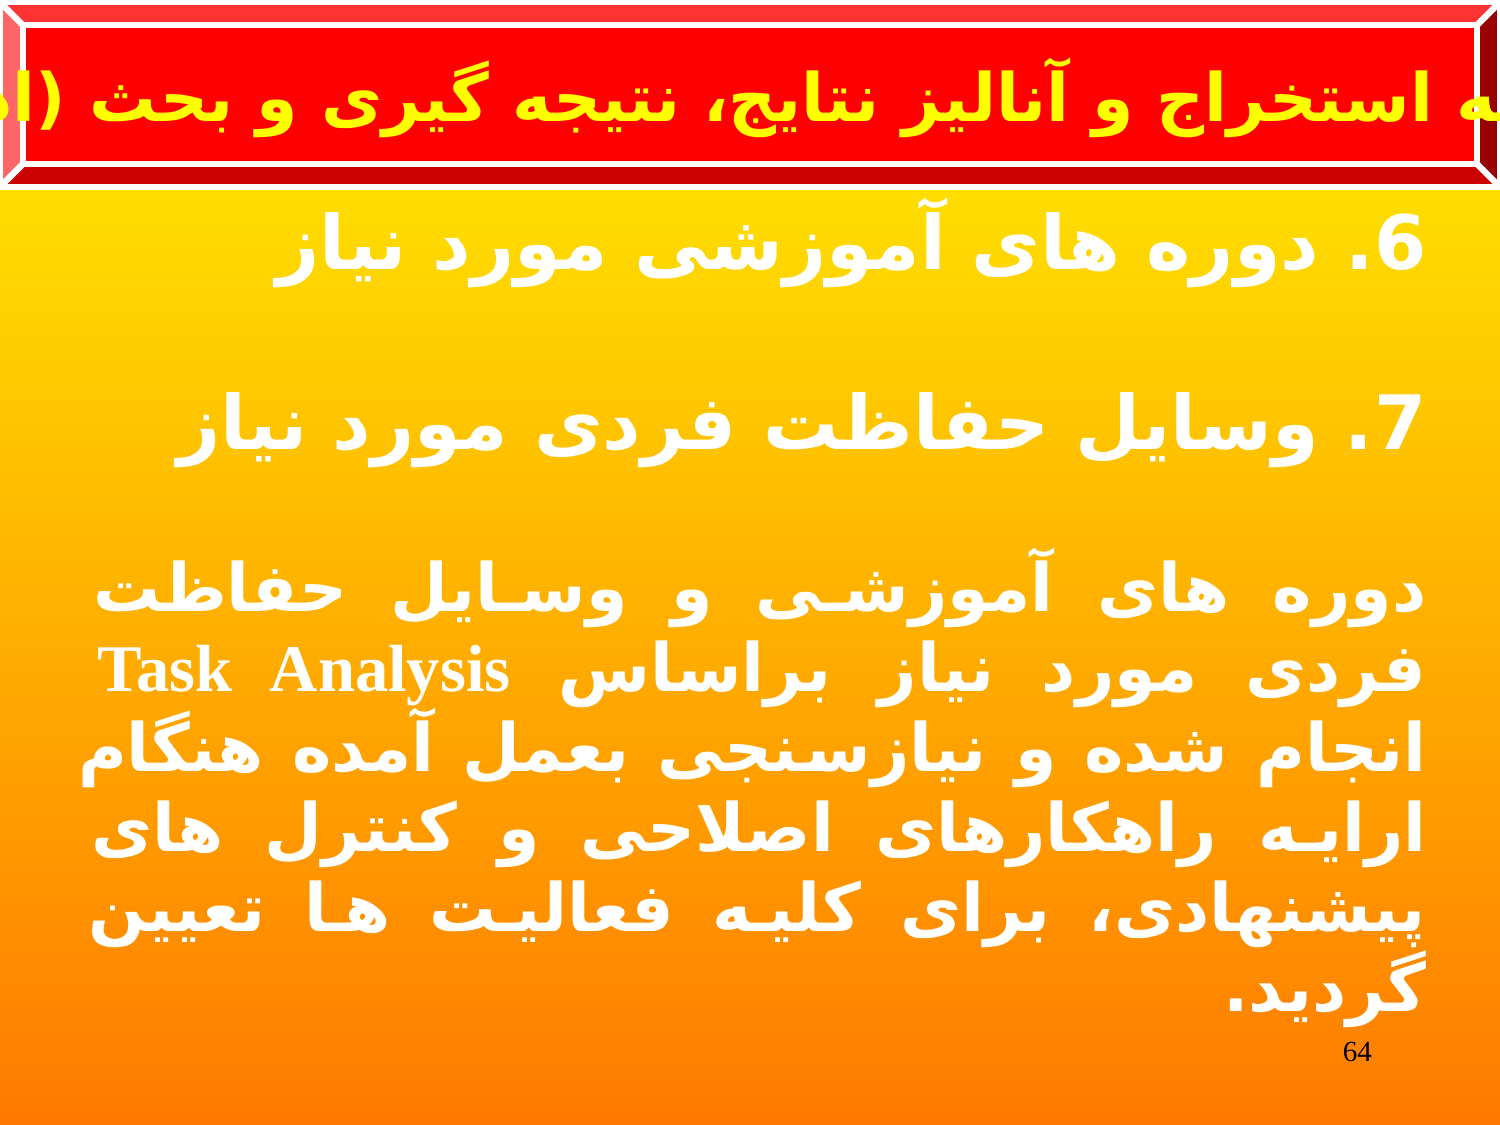

مرحله استخراج و آنالیز نتایج، نتیجه گیری و بحث (ادامه)

6. دوره های آموزشی مورد نیاز

7. وسایل حفاظت فردی مورد نیاز

دوره های آموزشی و وسایل حفاظت فردی مورد نیاز براساس Task Analysis انجام شده و نیازسنجی بعمل آمده هنگام ارایه راهکارهای اصلاحی و کنترل های پیشنهادی، برای کلیه فعالیت ها تعیین گردید.

64